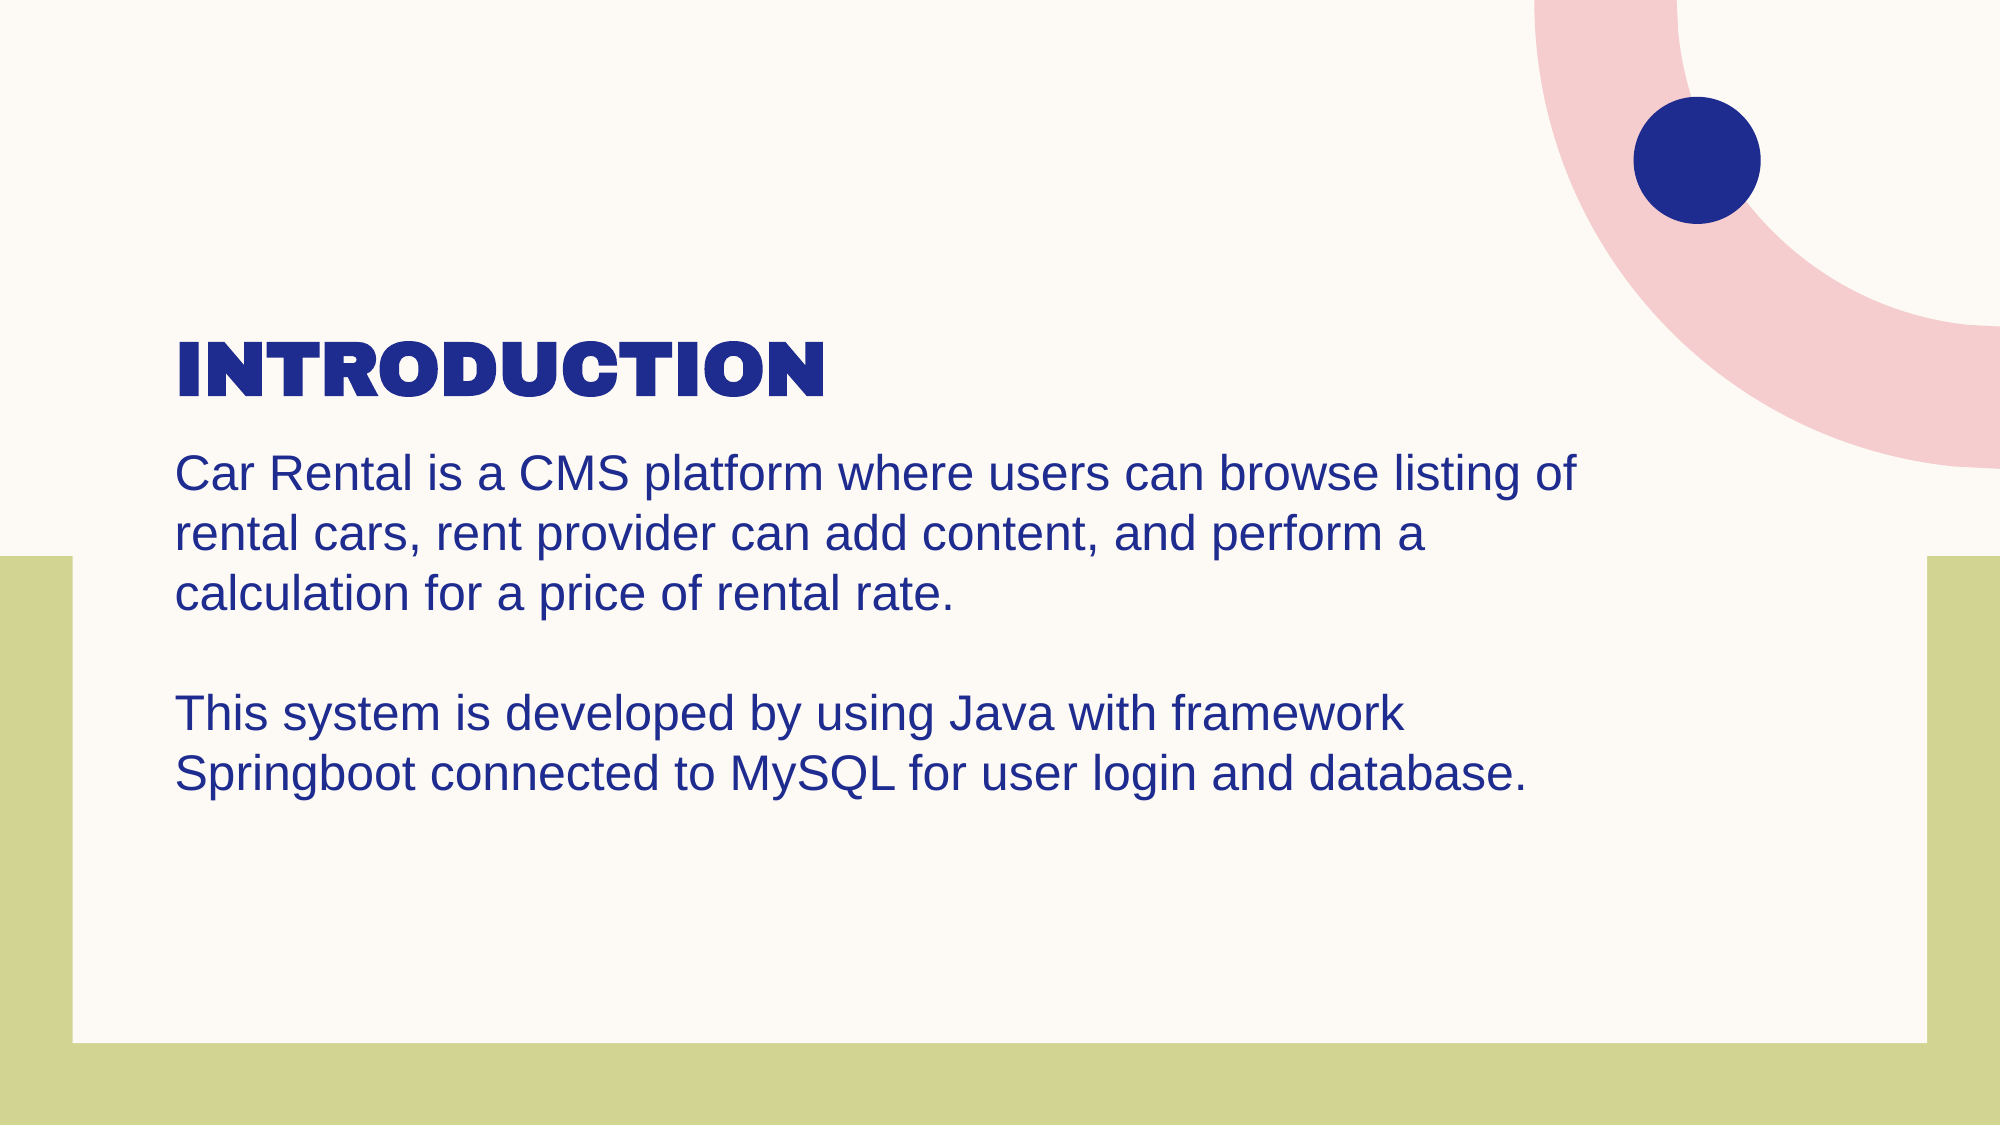

# INTRODUCTION
Car Rental is a CMS platform where users can browse listing of rental cars, rent provider can add content, and perform a calculation for a price of rental rate.
This system is developed by using Java with framework Springboot connected to MySQL for user login and database.